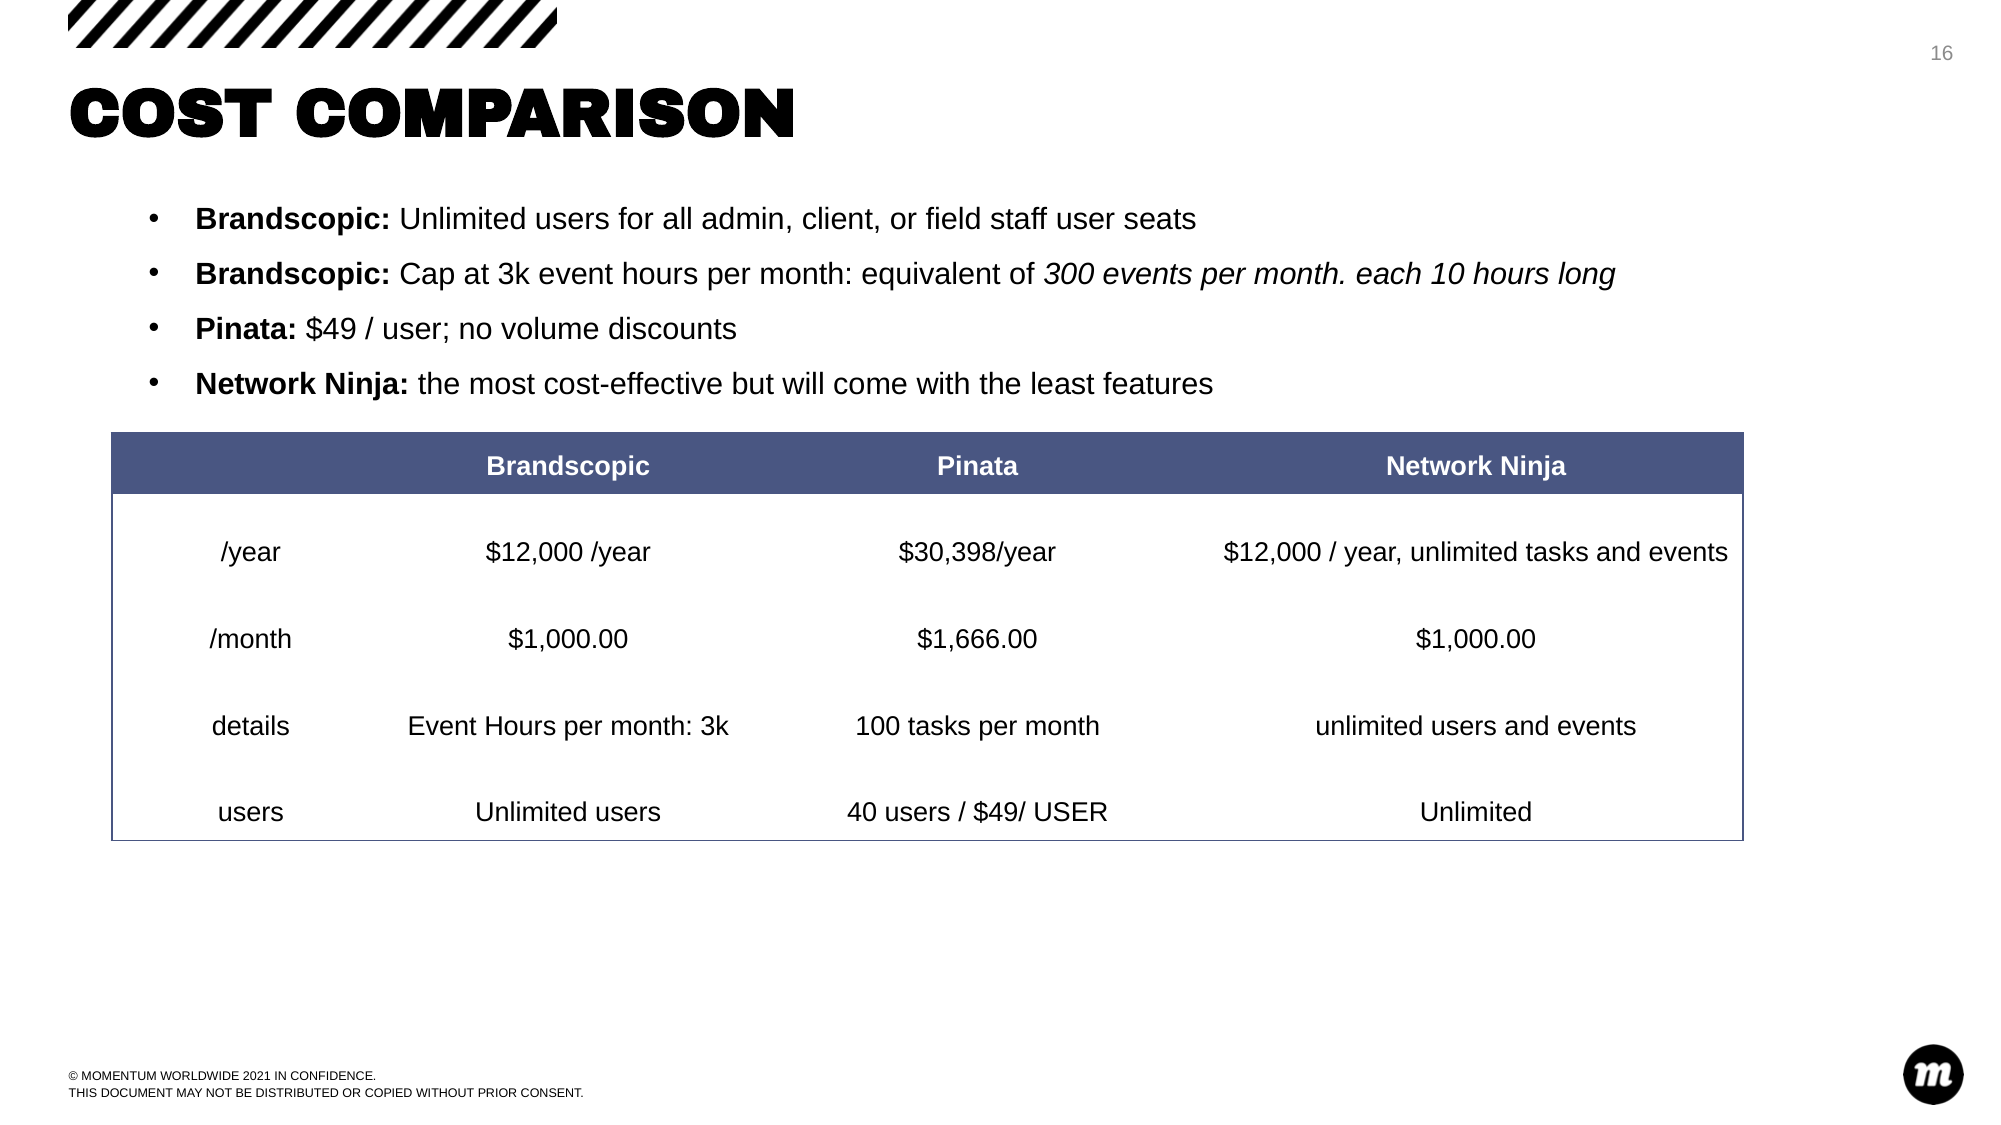

16
# COST COMPARISON
Brandscopic: Unlimited users for all admin, client, or field staff user seats
Brandscopic: Cap at 3k event hours per month: equivalent of 300 events per month. each 10 hours long
Pinata: $49 / user; no volume discounts
Network Ninja: the most cost-effective but will come with the least features
|  | Brandscopic | Pinata | Network Ninja |
| --- | --- | --- | --- |
| /year | $12,000 /year | $30,398/year | $12,000 / year, unlimited tasks and events |
| /month | $1,000.00 | $1,666.00 | $1,000.00 |
| details | Event Hours per month: 3k | 100 tasks per month | unlimited users and events |
| users | Unlimited users | 40 users / $49/ USER | Unlimited |